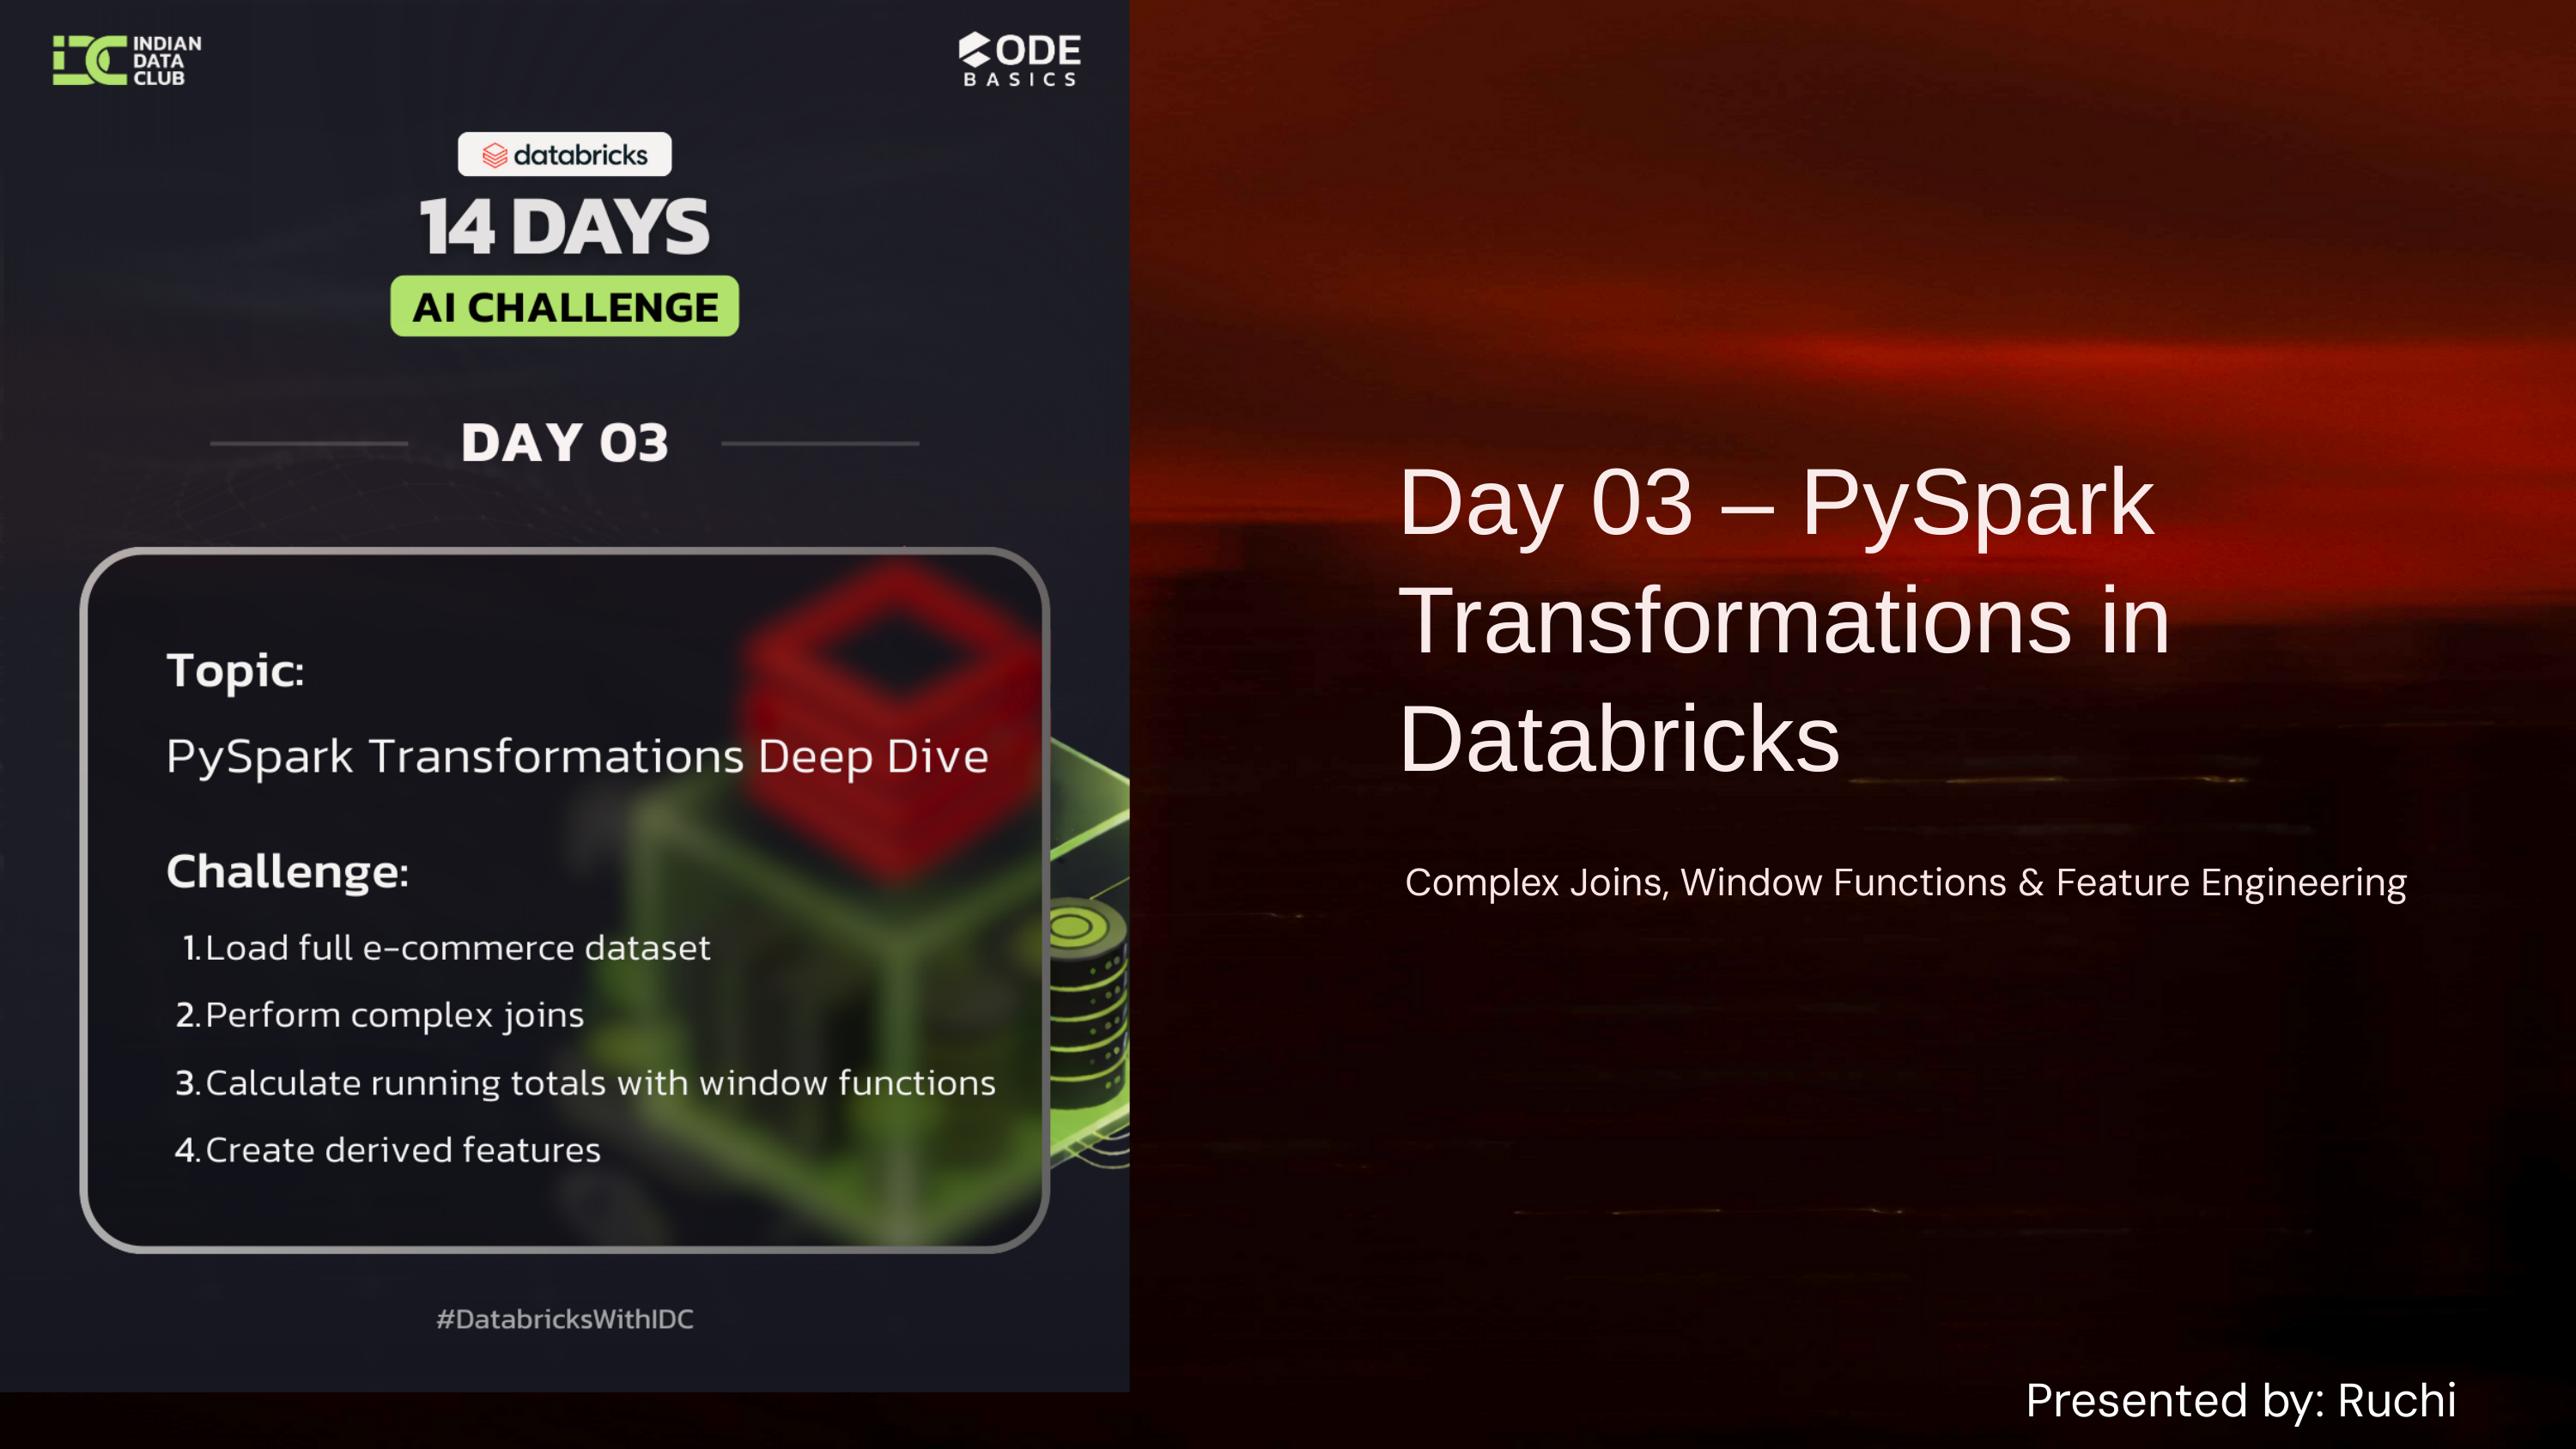

Day 03 – PySpark Transformations in Databricks
Complex Joins, Window Functions & Feature Engineering
Presented by: Ruchi Wange